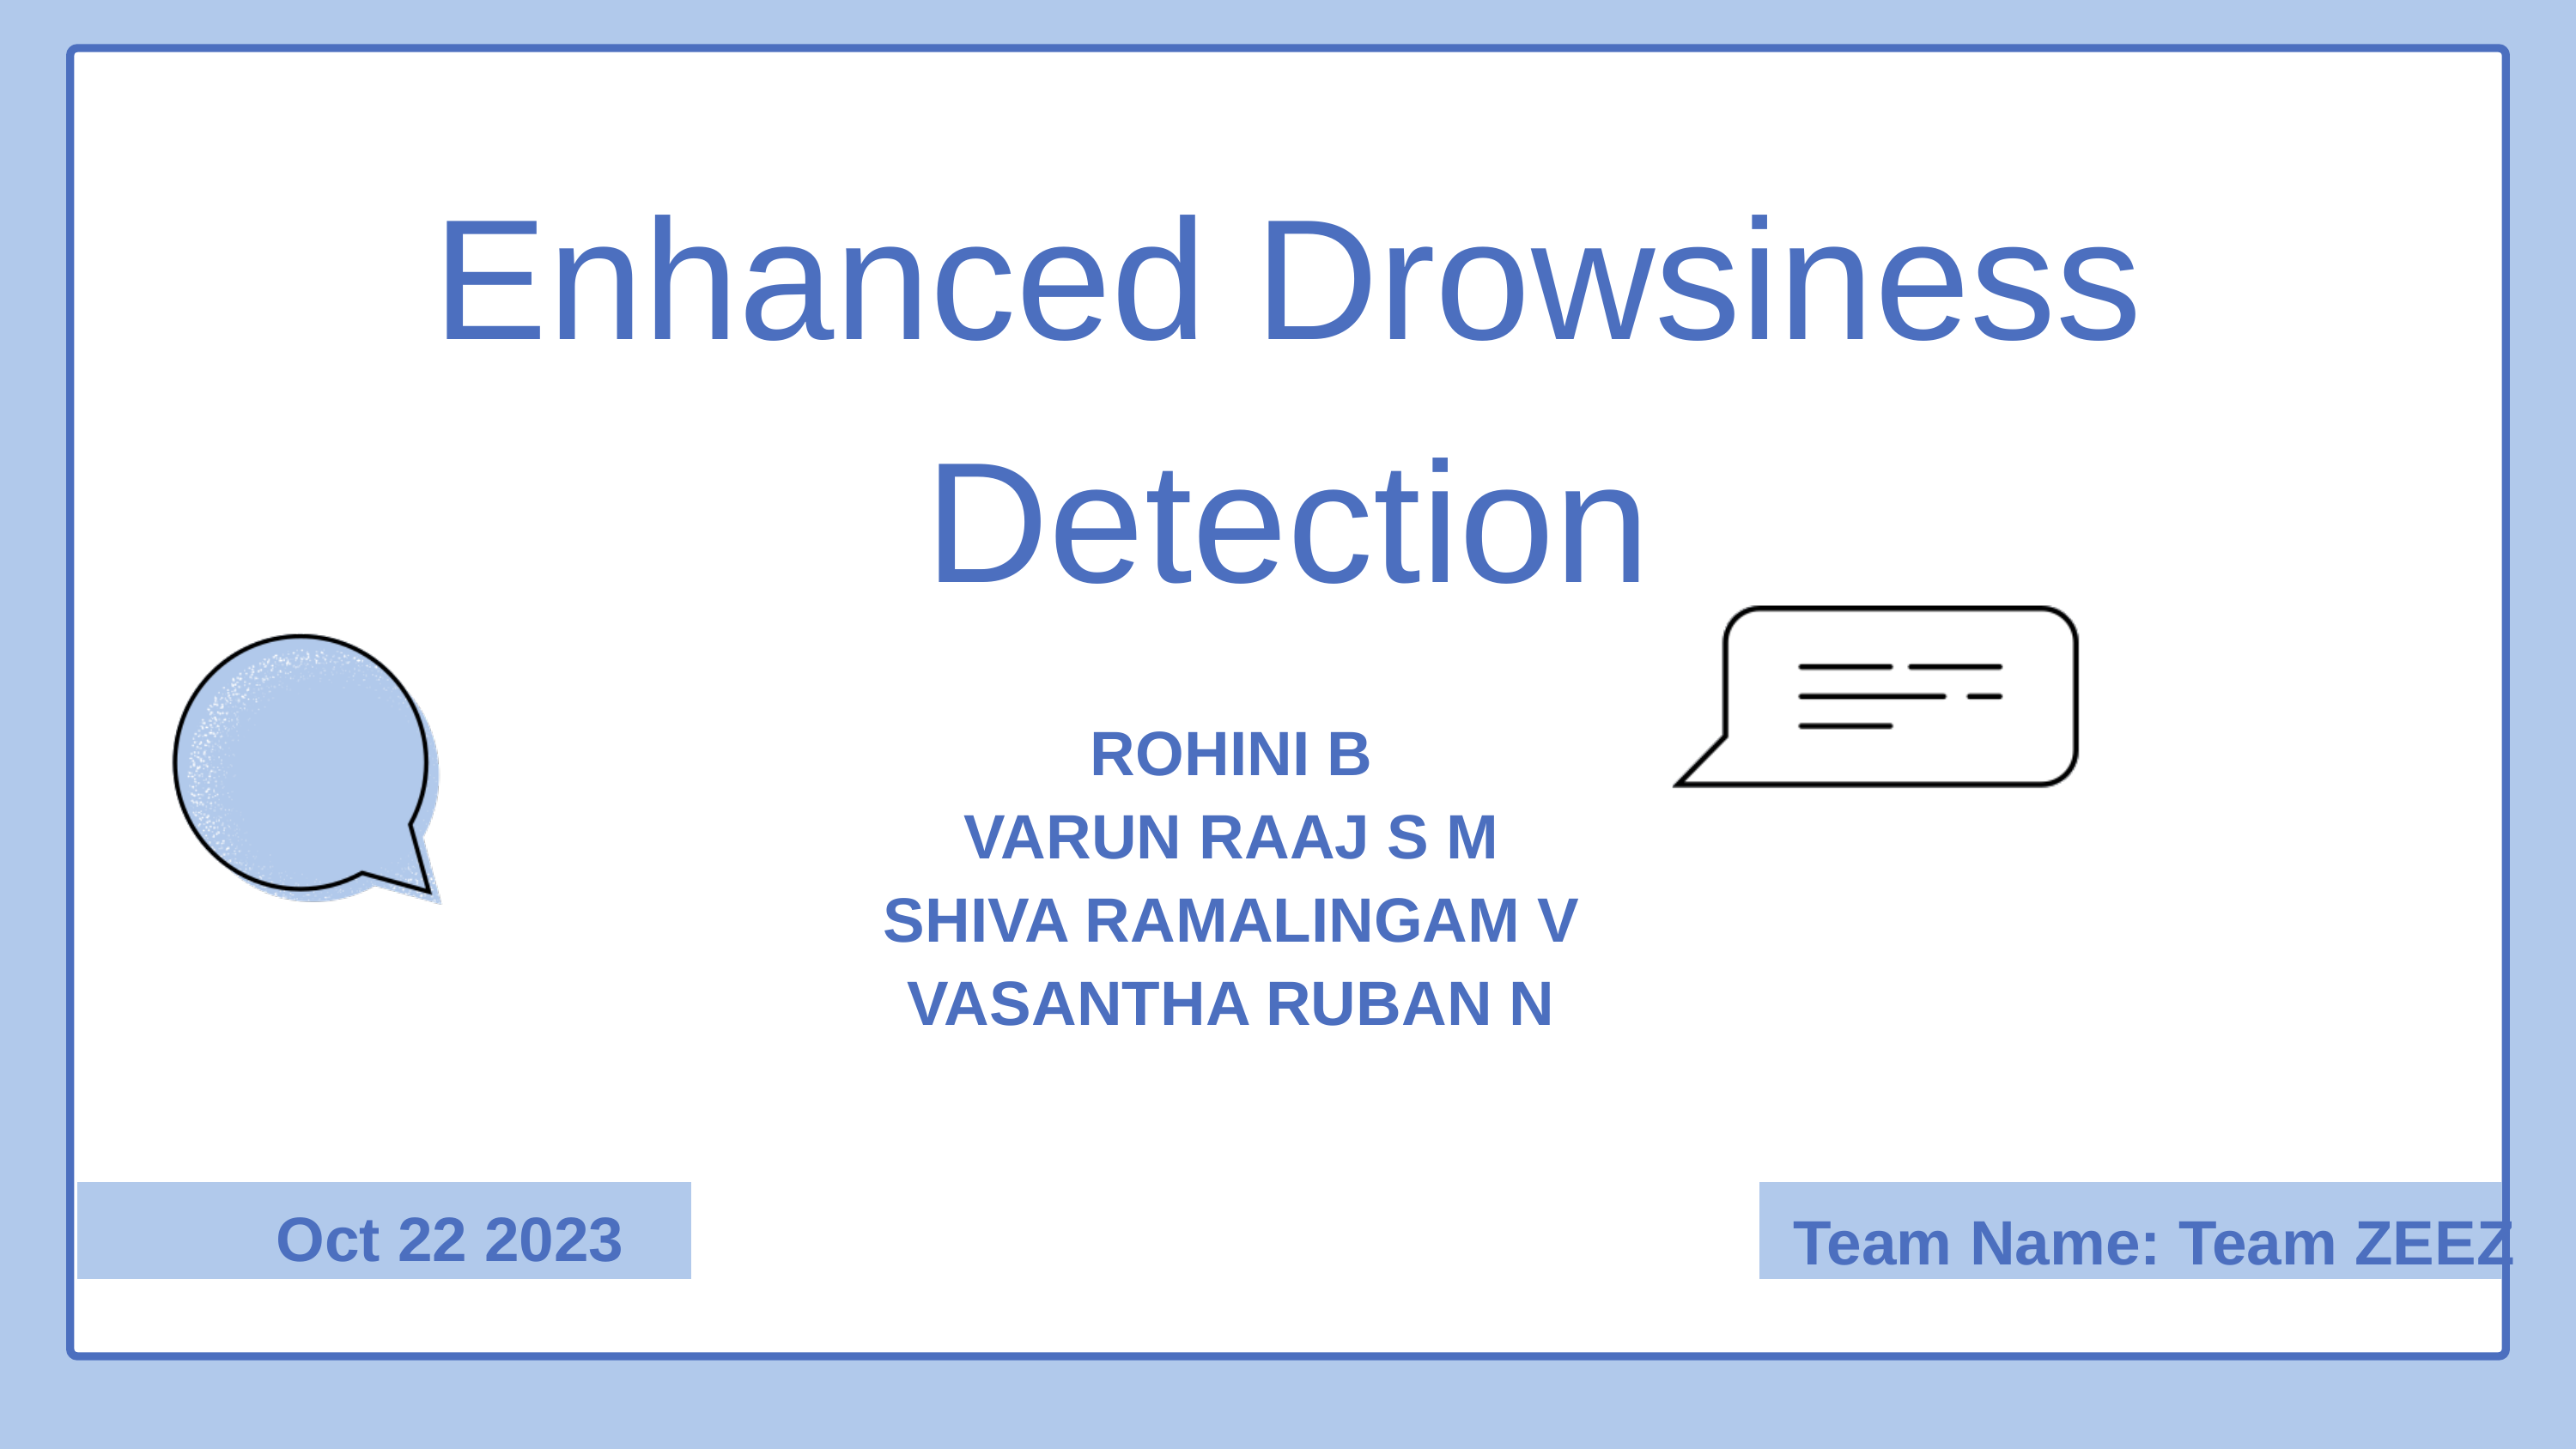

Enhanced Drowsiness Detection

ROHINI B
VARUN RAAJ S M
SHIVA RAMALINGAM V
VASANTHA RUBAN N

Oct 22 2023
Team Name: Team ZEEZ